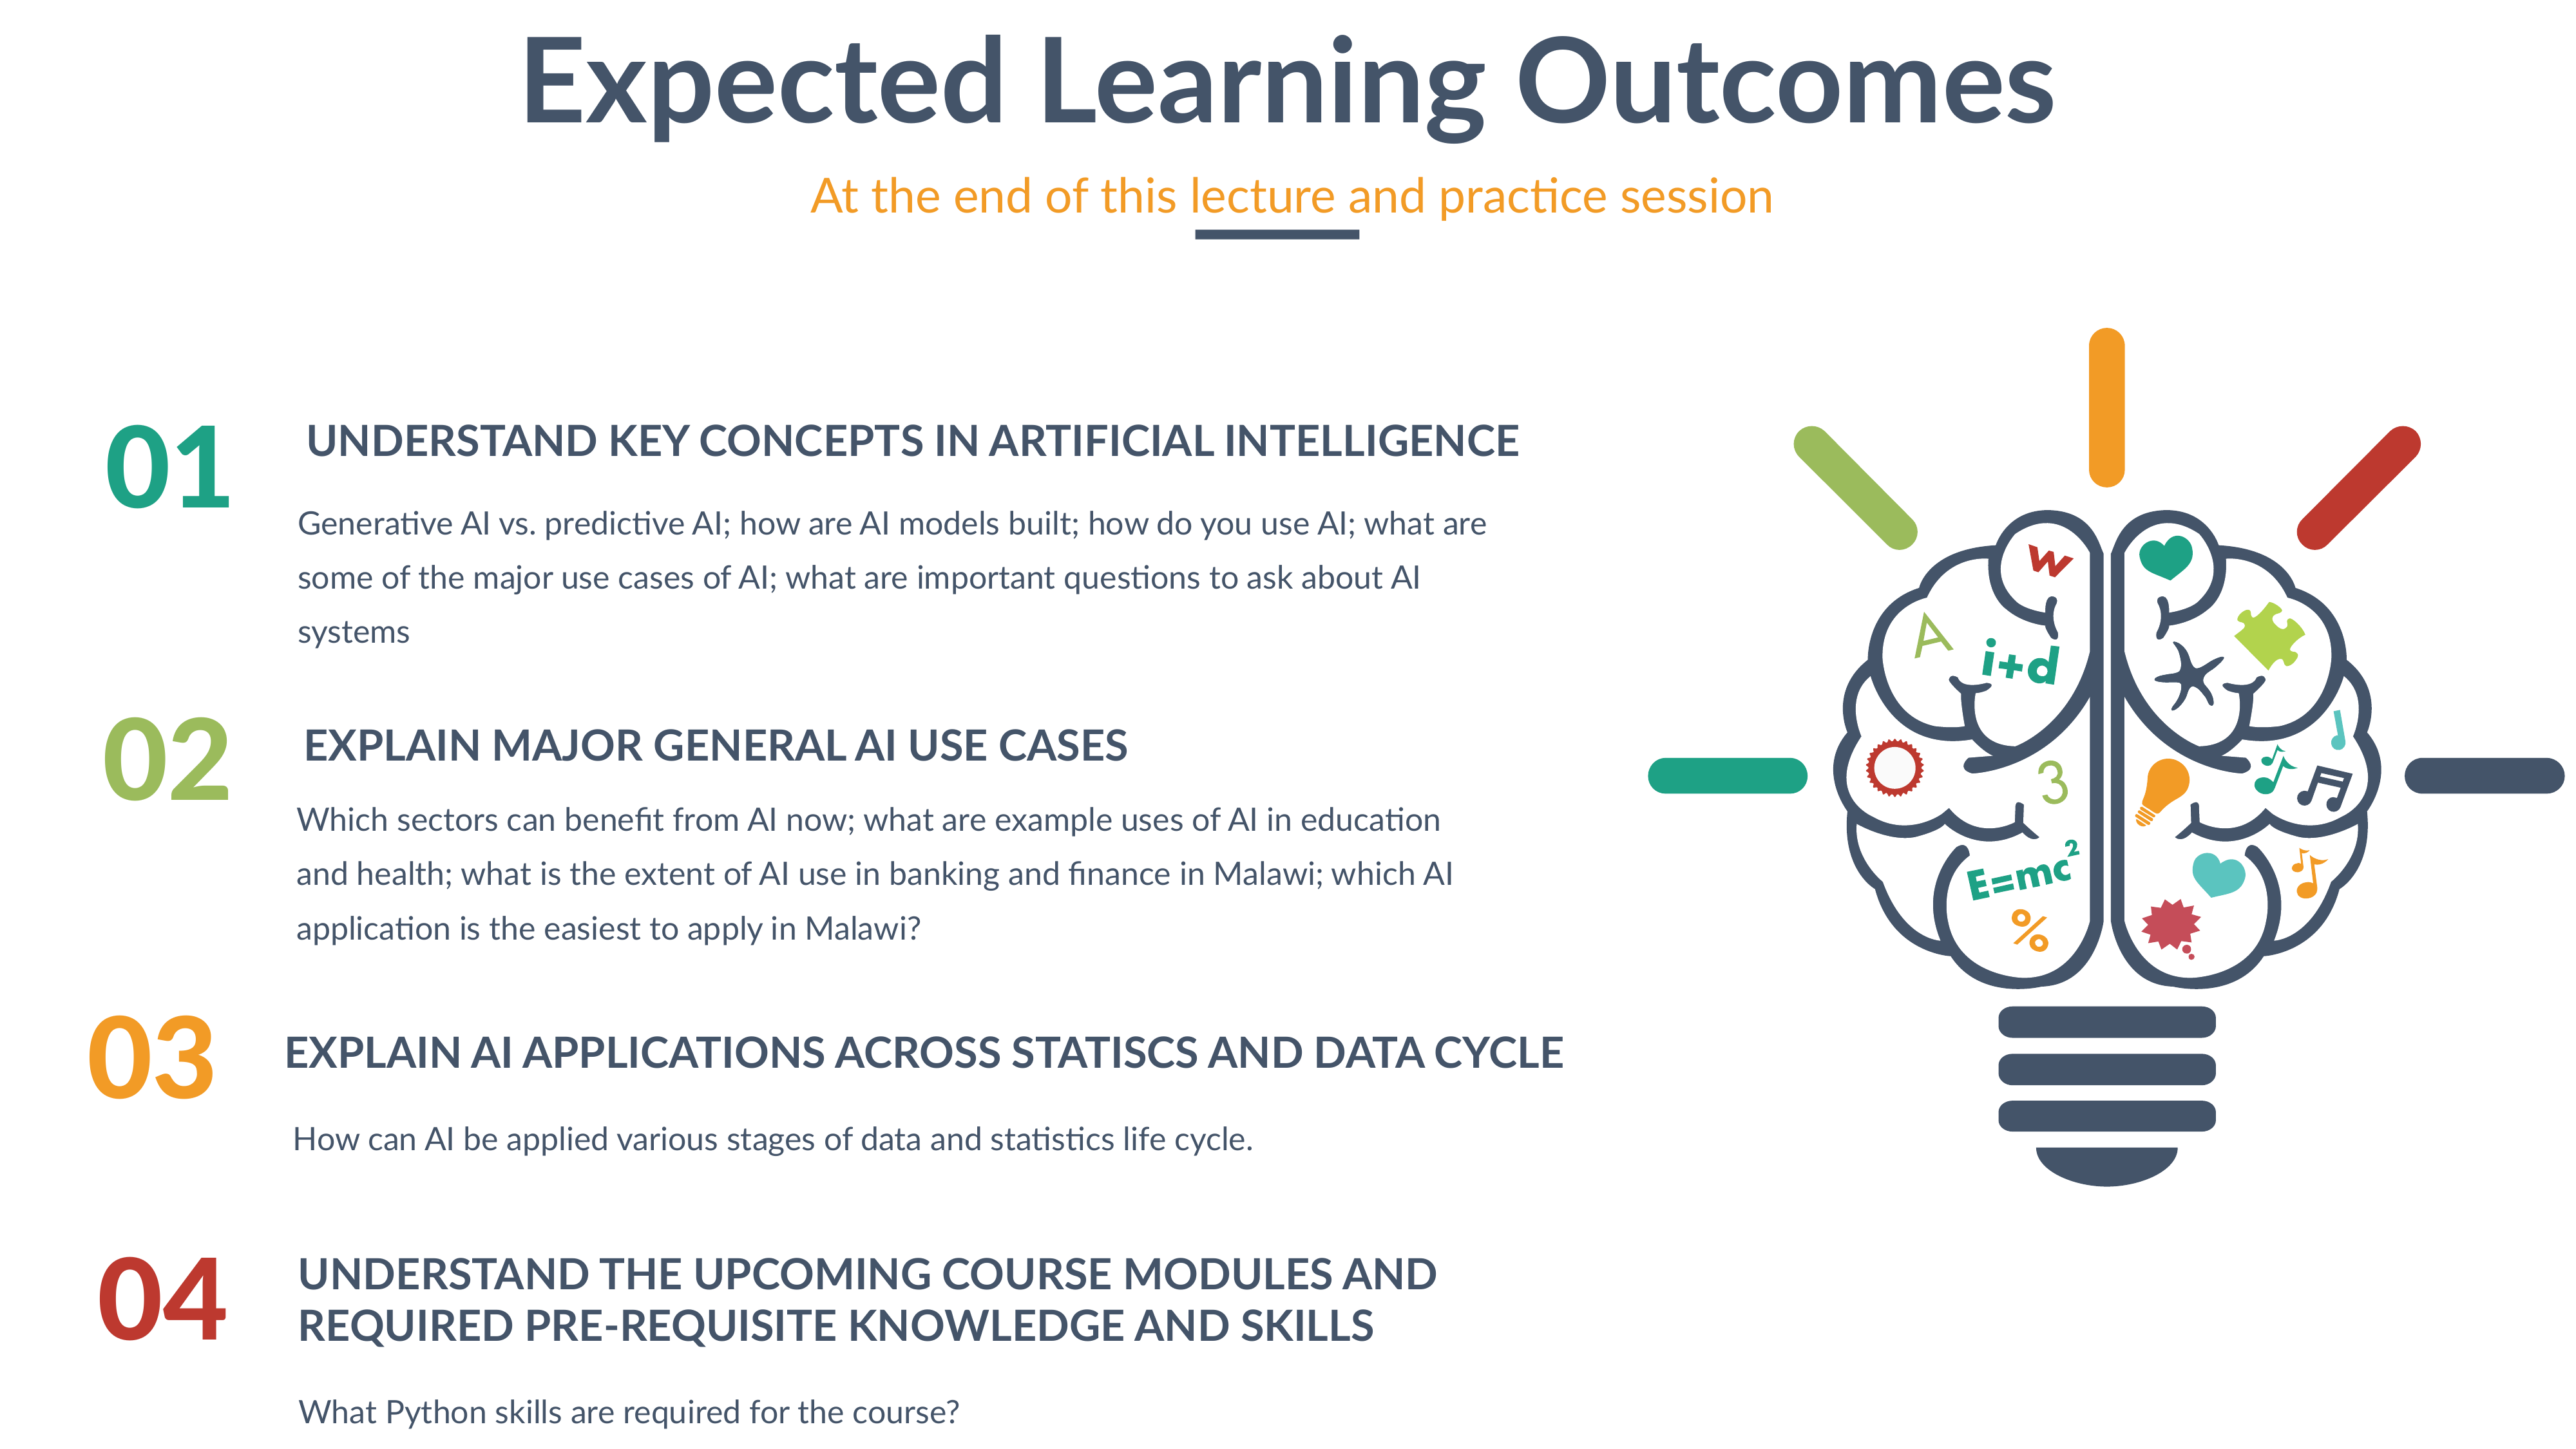

Expected Learning Outcomes
At the end of this lecture and practice session

01
UNDERSTAND KEY CONCEPTS IN ARTIFICIAL INTELLIGENCE

Generative AI vs. predictive AI; how are AI models built; how do you use AI; what are some of the major use cases of AI; what are important questions to ask about AI systems

02

EXPLAIN MAJOR GENERAL AI USE CASES

Which sectors can benefit from AI now; what are example uses of AI in education and health; what is the extent of AI use in banking and finance in Malawi; which AI application is the easiest to apply in Malawi?

03
EXPLAIN AI APPLICATIONS ACROSS STATISCS AND DATA CYCLE
How can AI be applied various stages of data and statistics life cycle.
04
UNDERSTAND THE UPCOMING COURSE MODULES AND
REQUIRED PRE-REQUISITE KNOWLEDGE AND SKILLS
What Python skills are required for the course?